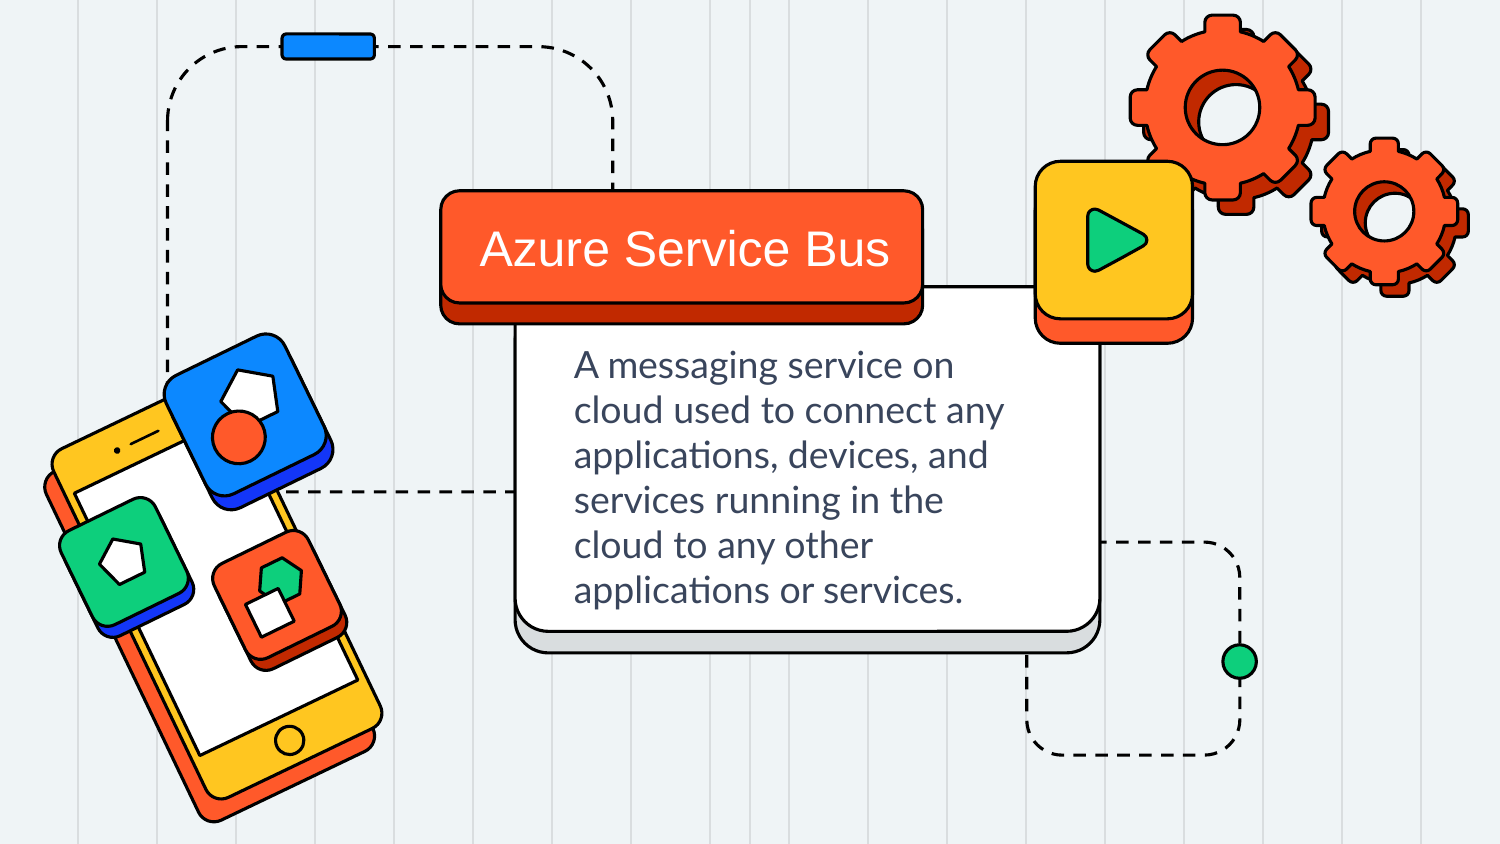

# Azure Service Bus
A messaging service on cloud used to connect any applications, devices, and services running in the cloud to any other applications or services.